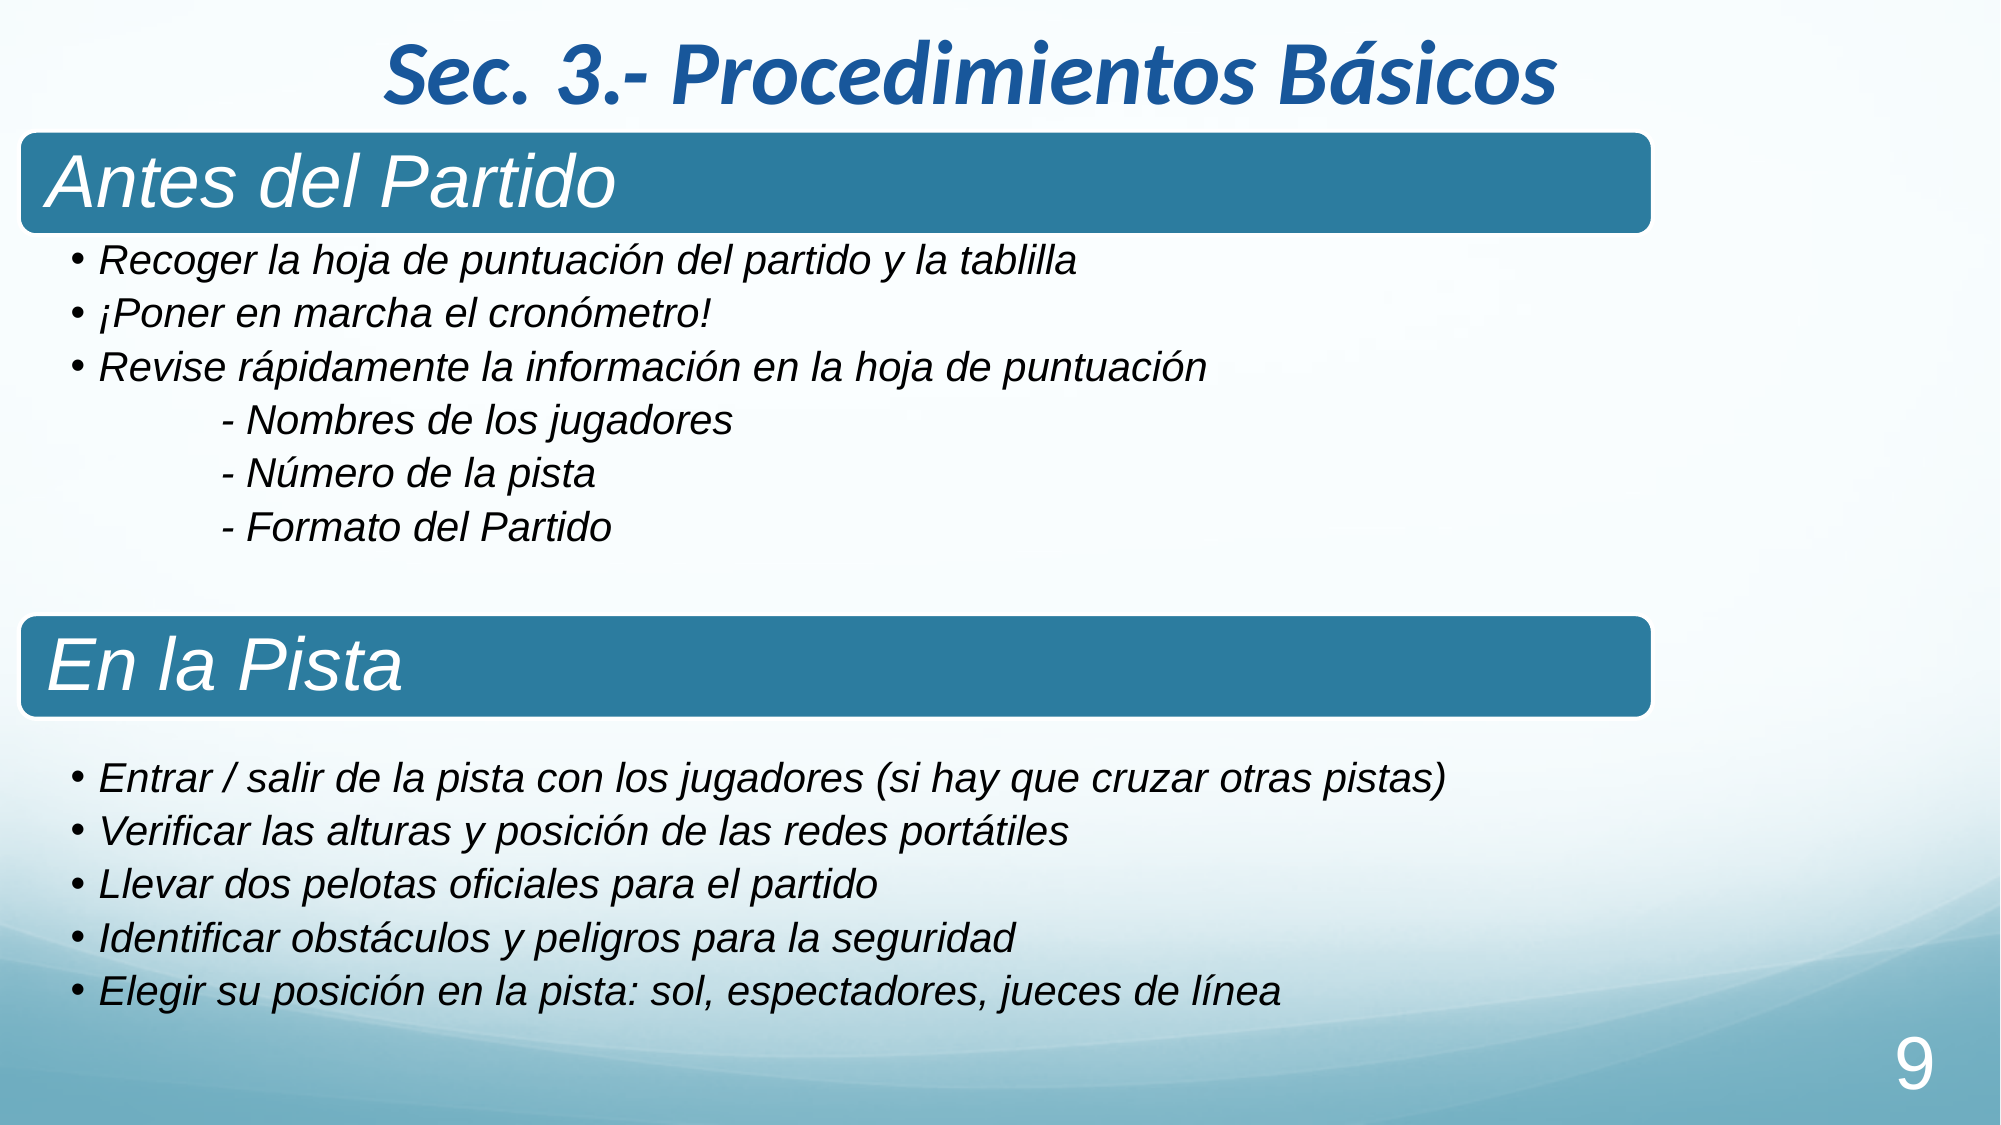

# Sec. 3.- Procedimientos Básicos
Antes del Partido
Recoger la hoja de puntuación del partido y la tablilla
¡Poner en marcha el cronómetro!
Revise rápidamente la información en la hoja de puntuación
	- Nombres de los jugadores
	- Número de la pista
	- Formato del Partido
En la Pista
Entrar / salir de la pista con los jugadores (si hay que cruzar otras pistas)
Verificar las alturas y posición de las redes portátiles
Llevar dos pelotas oficiales para el partido
Identificar obstáculos y peligros para la seguridad
Elegir su posición en la pista: sol, espectadores, jueces de línea

9